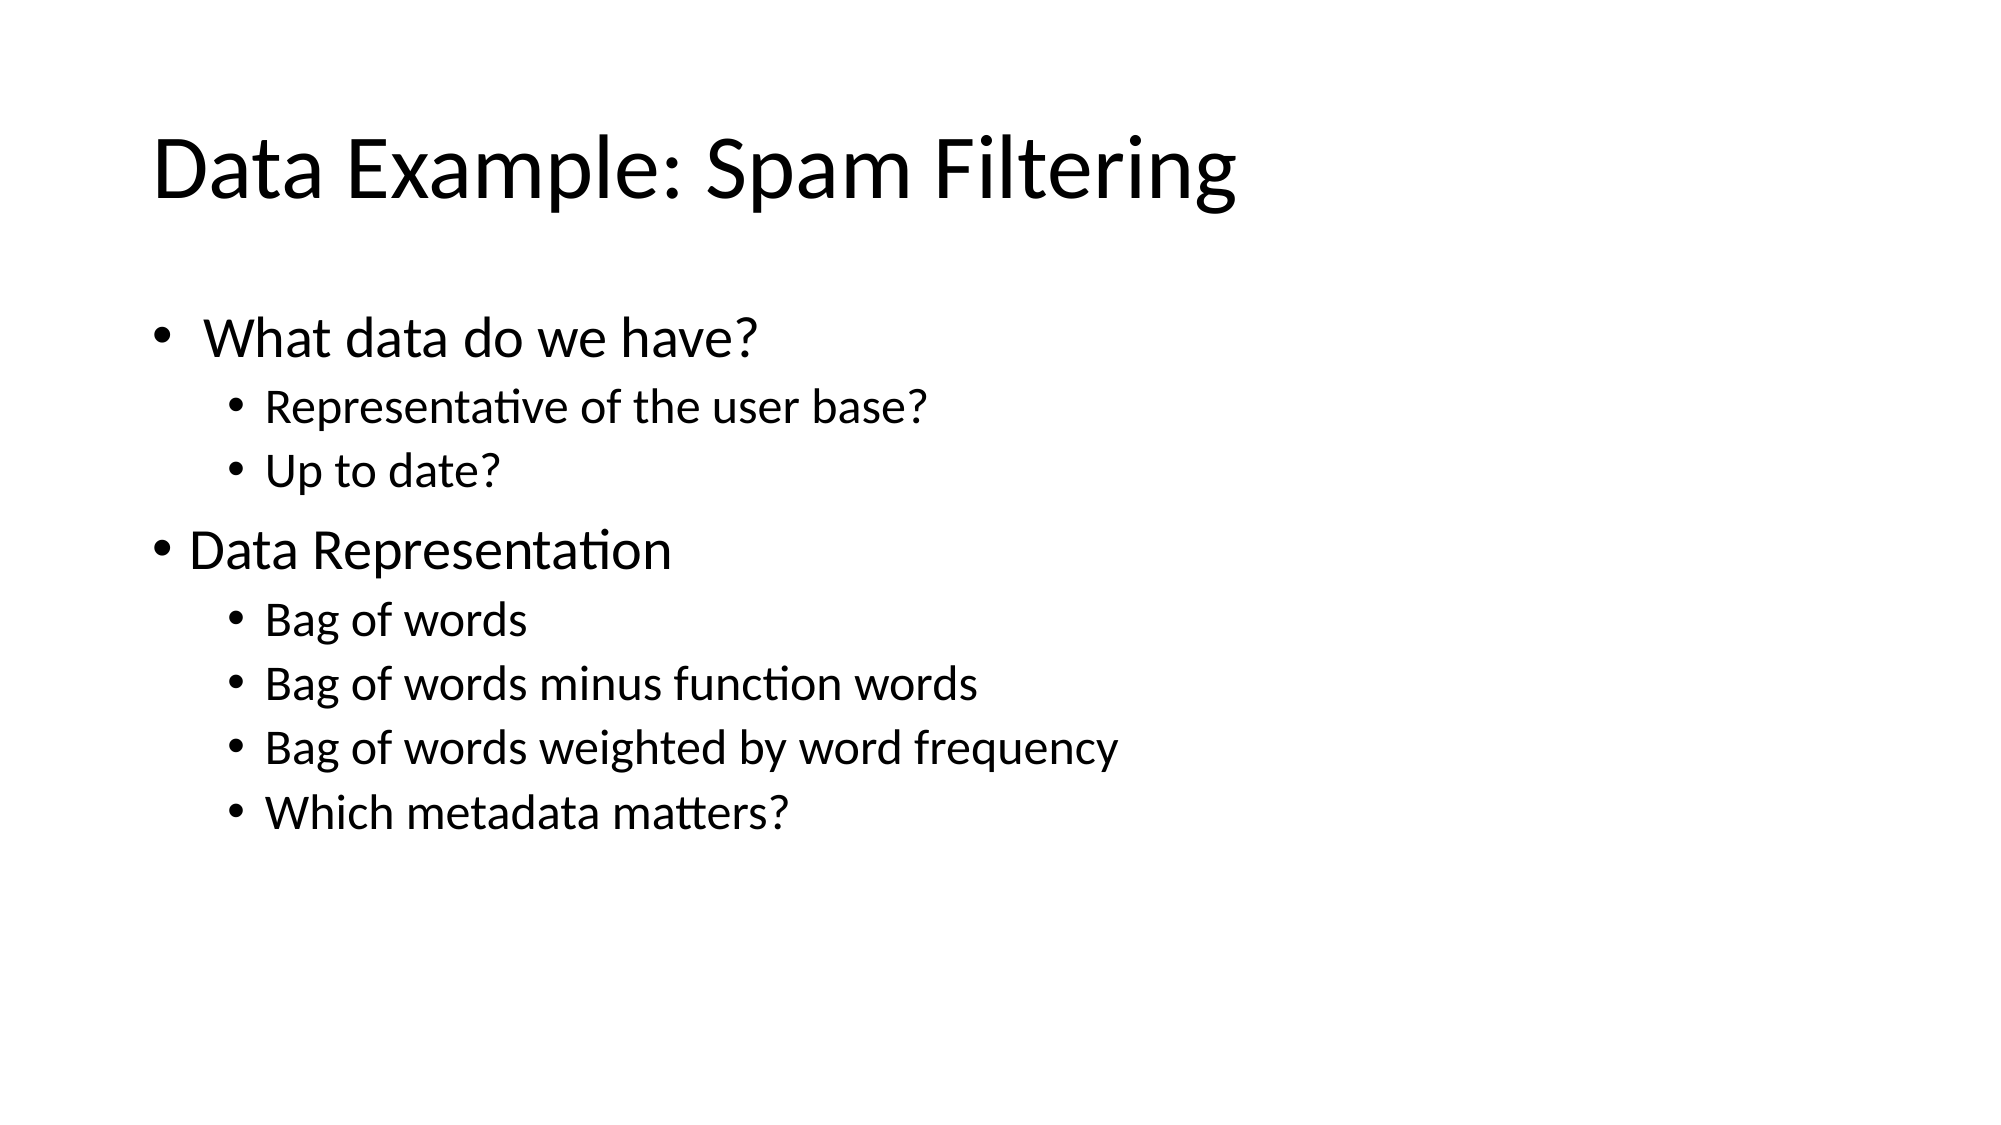

# Data Example: Spam Filtering
 What data do we have?
Representative of the user base?
Up to date?
Data Representation
Bag of words
Bag of words minus function words
Bag of words weighted by word frequency
Which metadata matters?